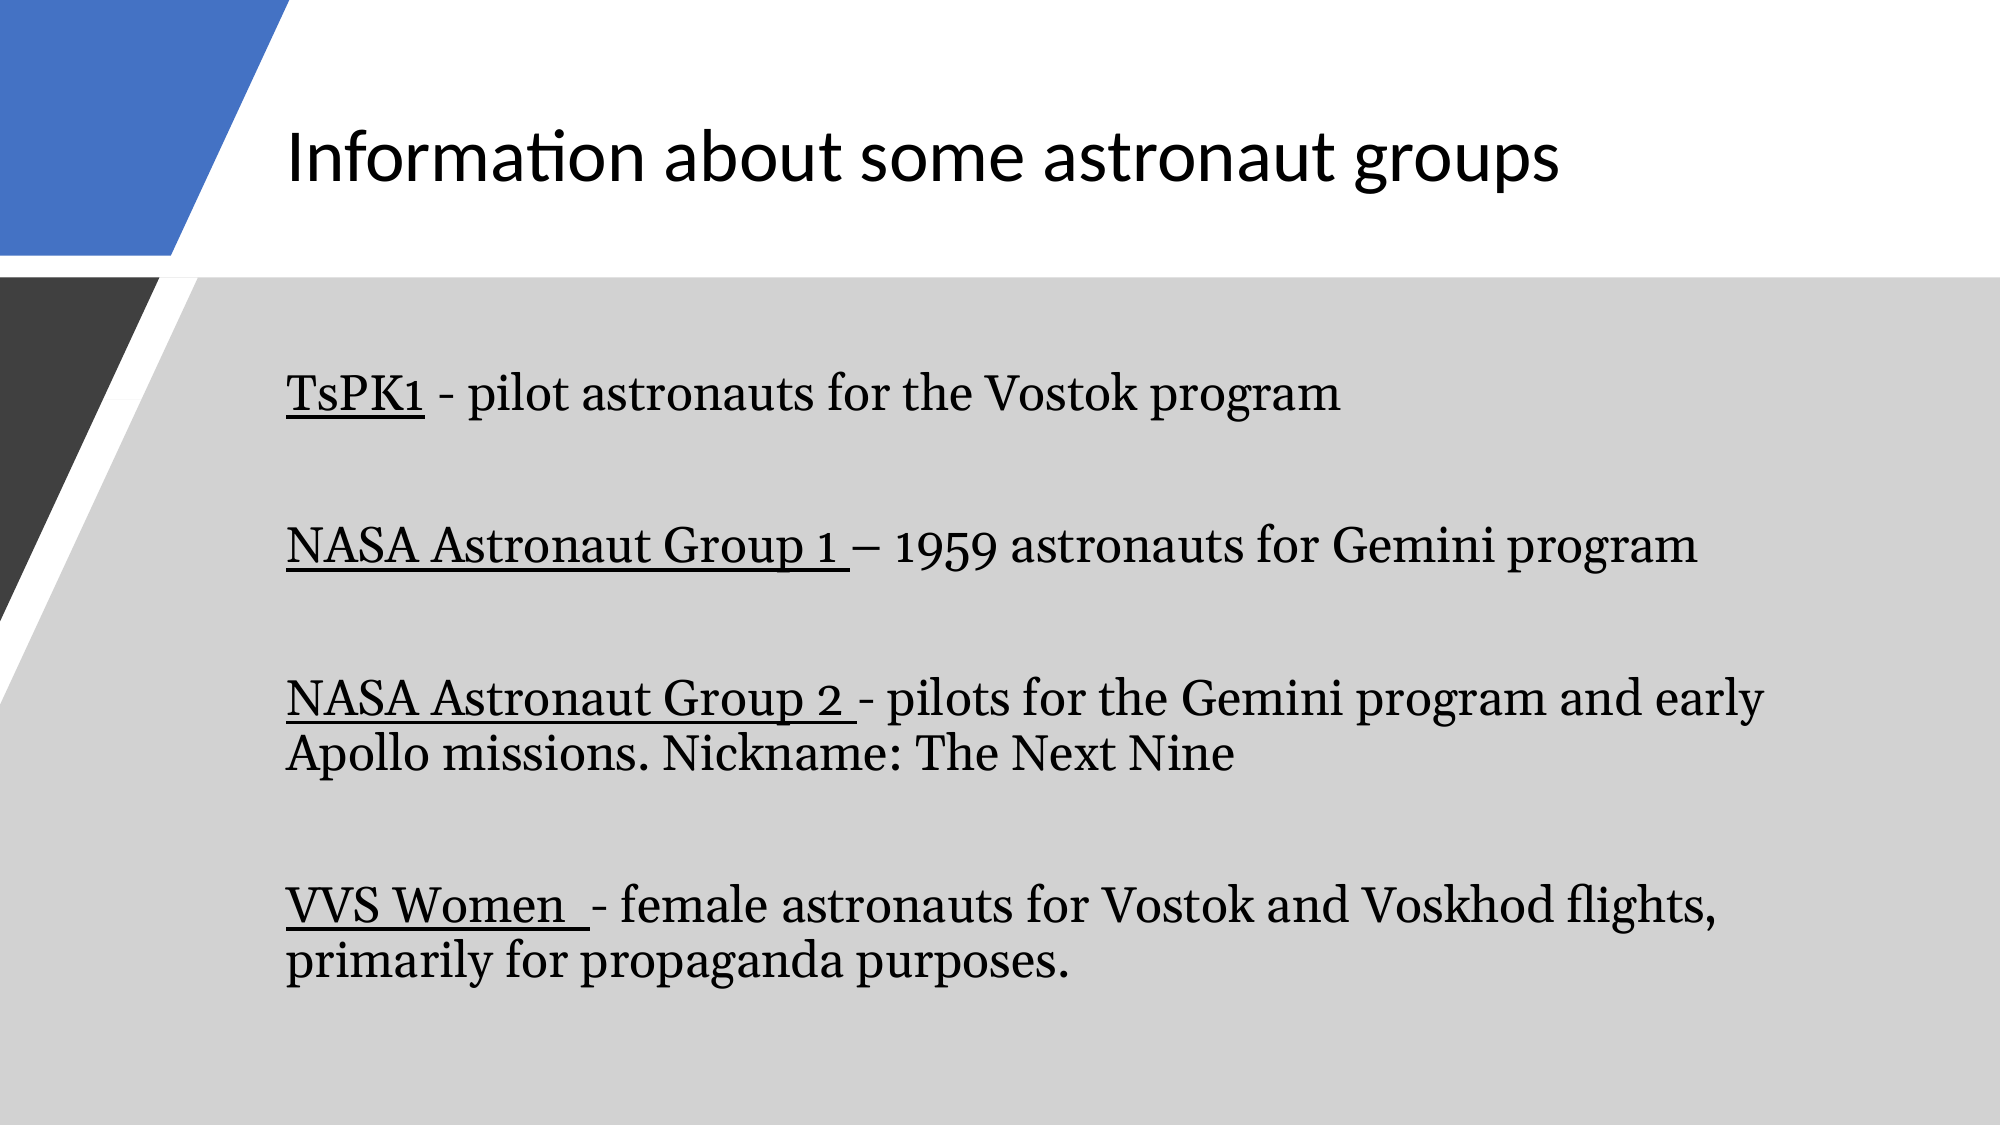

# Information about some astronaut groups

TsPK1 - pilot astronauts for the Vostok program

NASA Astronaut Group 1 – 1959 astronauts for Gemini program

NASA Astronaut Group 2 - pilots for the Gemini program and early Apollo missions. Nickname: The Next Nine

VVS Women  - female astronauts for Vostok and Voskhod flights, primarily for propaganda purposes.